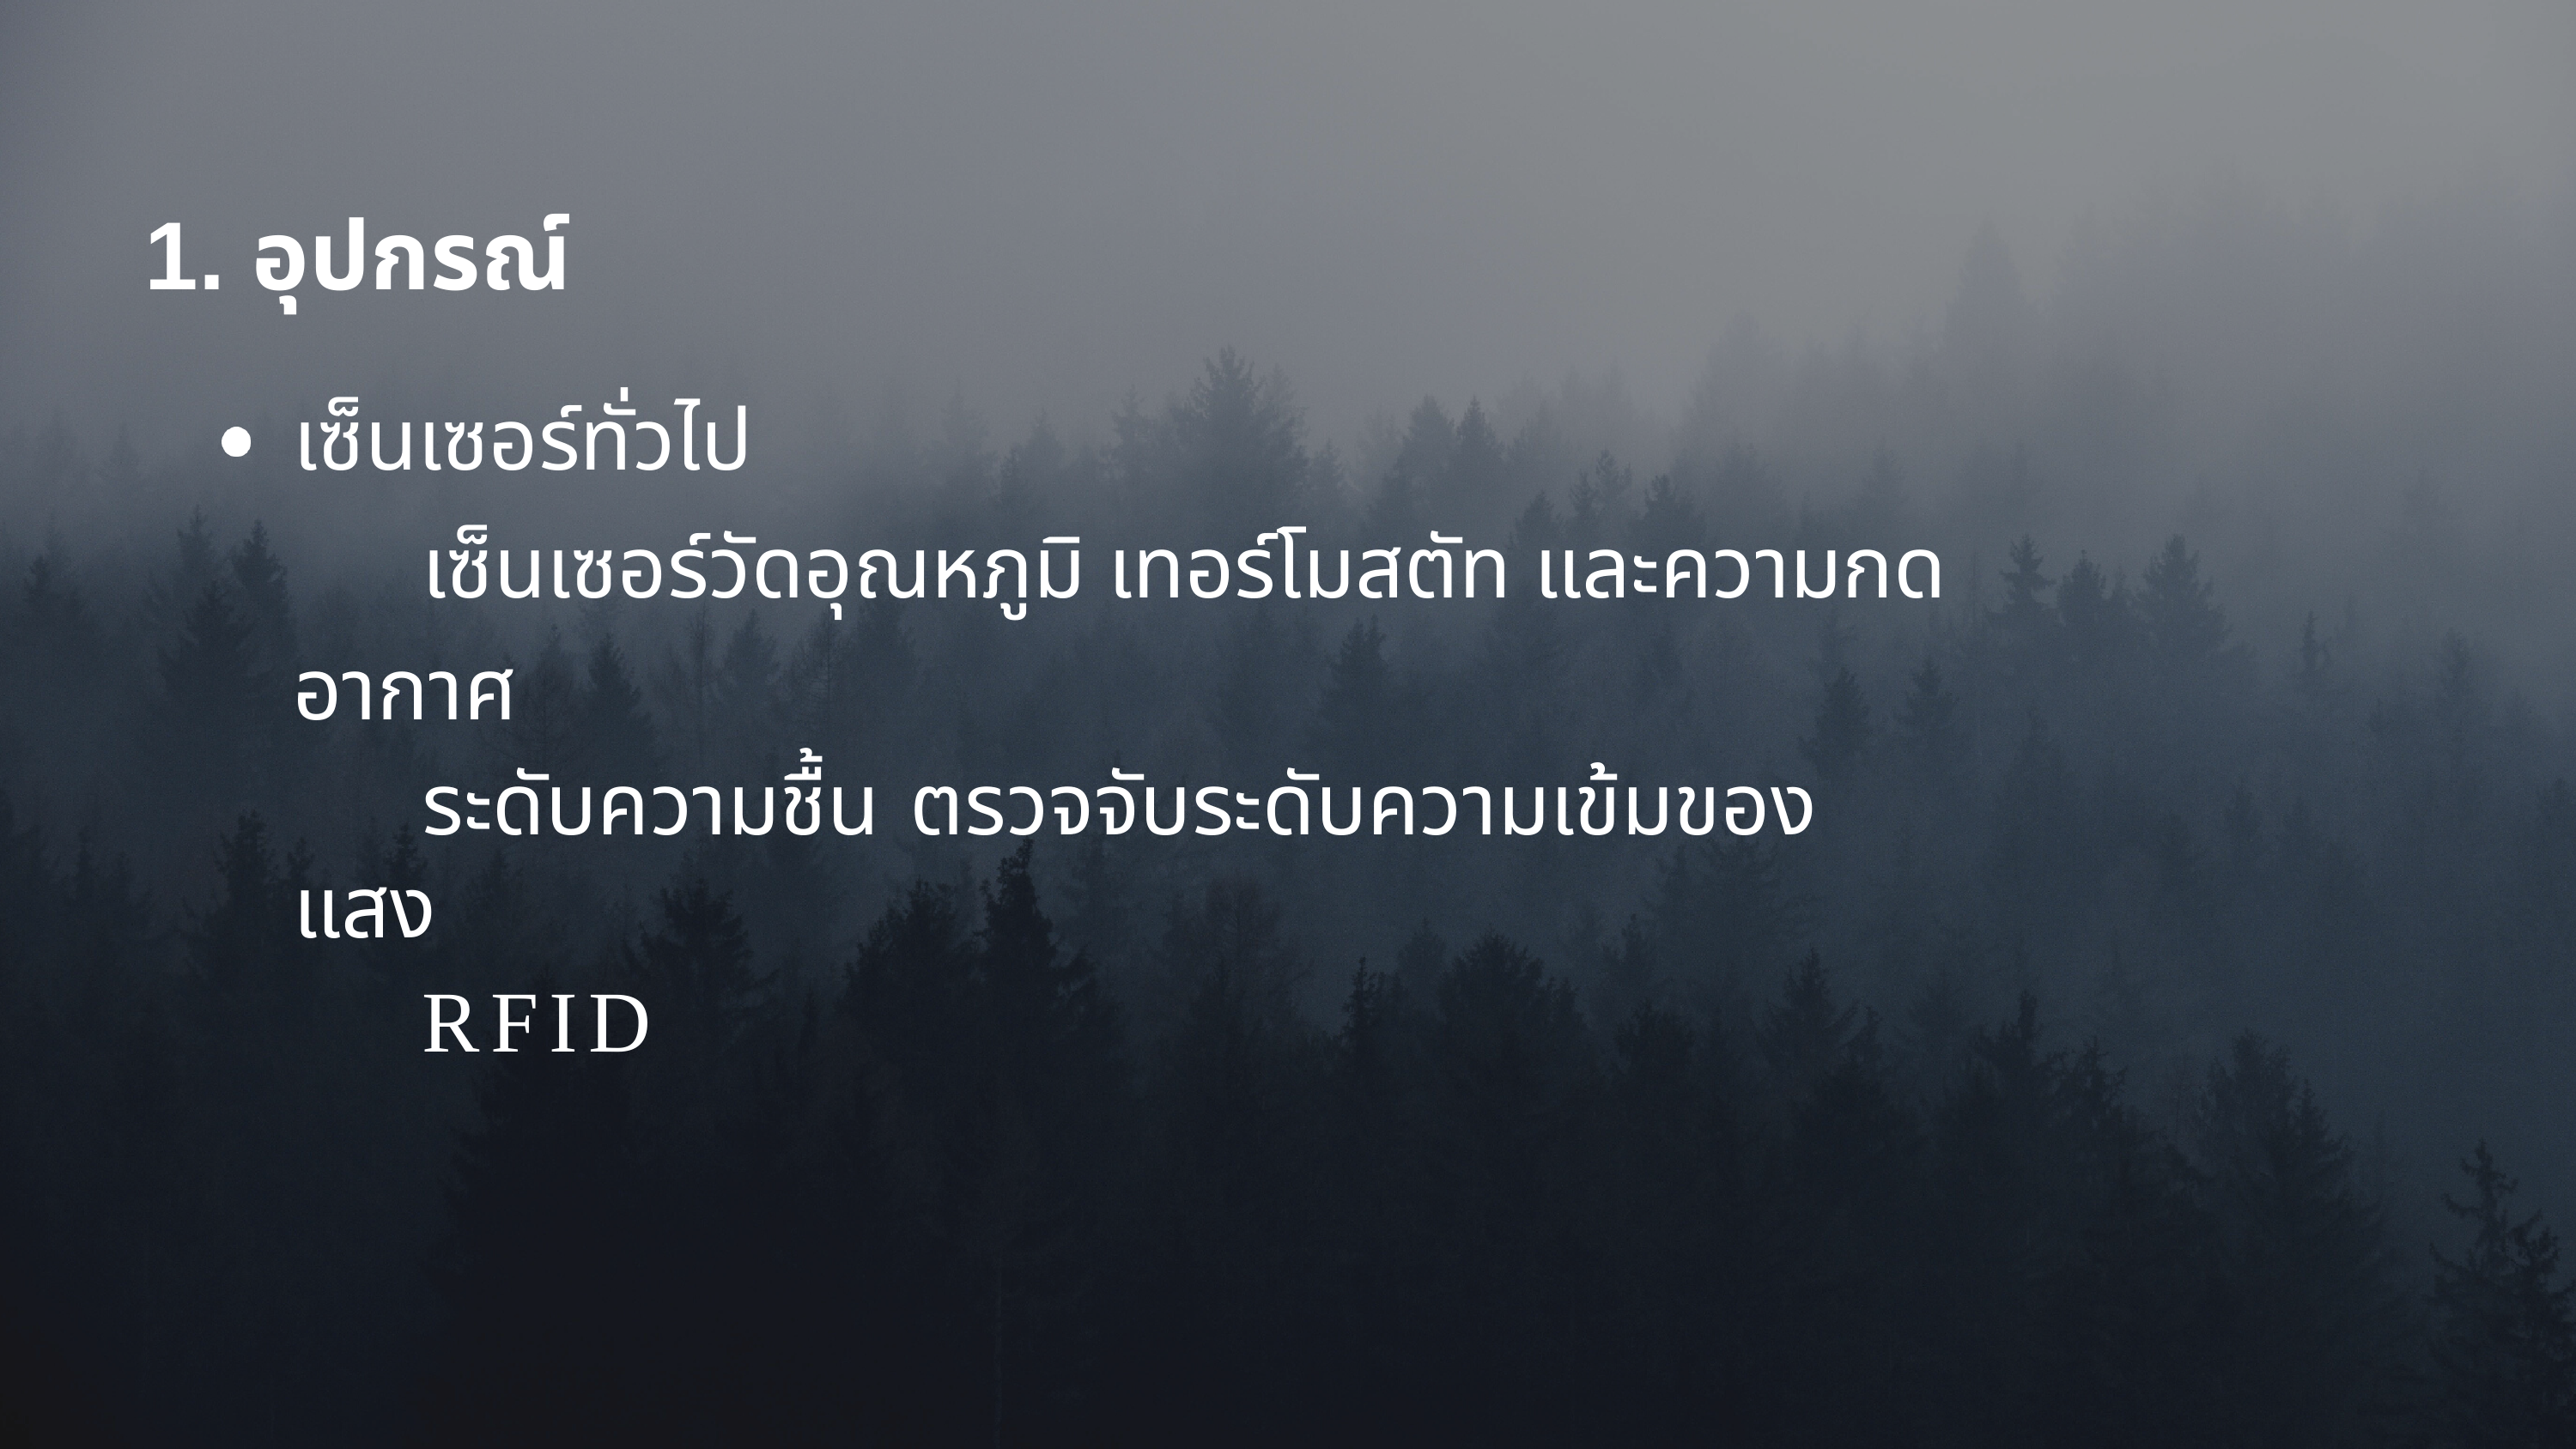

# 1. อุปกรณ์
เซ็นเซอร์ทั่วไป
	เซ็นเซอร์วัดอุณหภูมิ เทอร์โมสตัท และความกดอากาศ
	ระดับความชื้น ตรวจจับระดับความเข้มของแสง
 	RFID